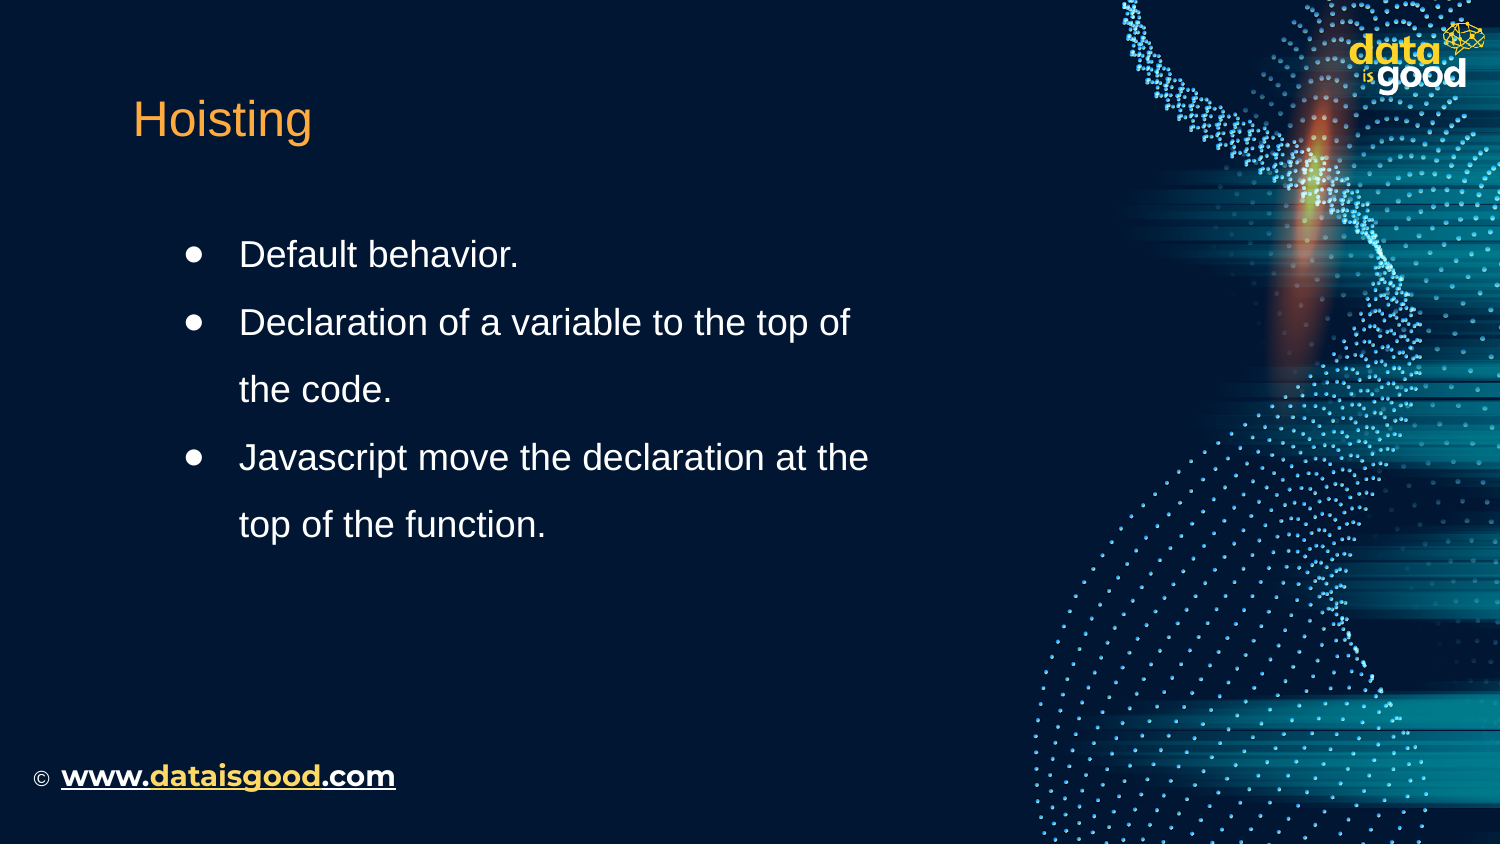

# Hoisting
Default behavior.
Declaration of a variable to the top of the code.
Javascript move the declaration at the top of the function.